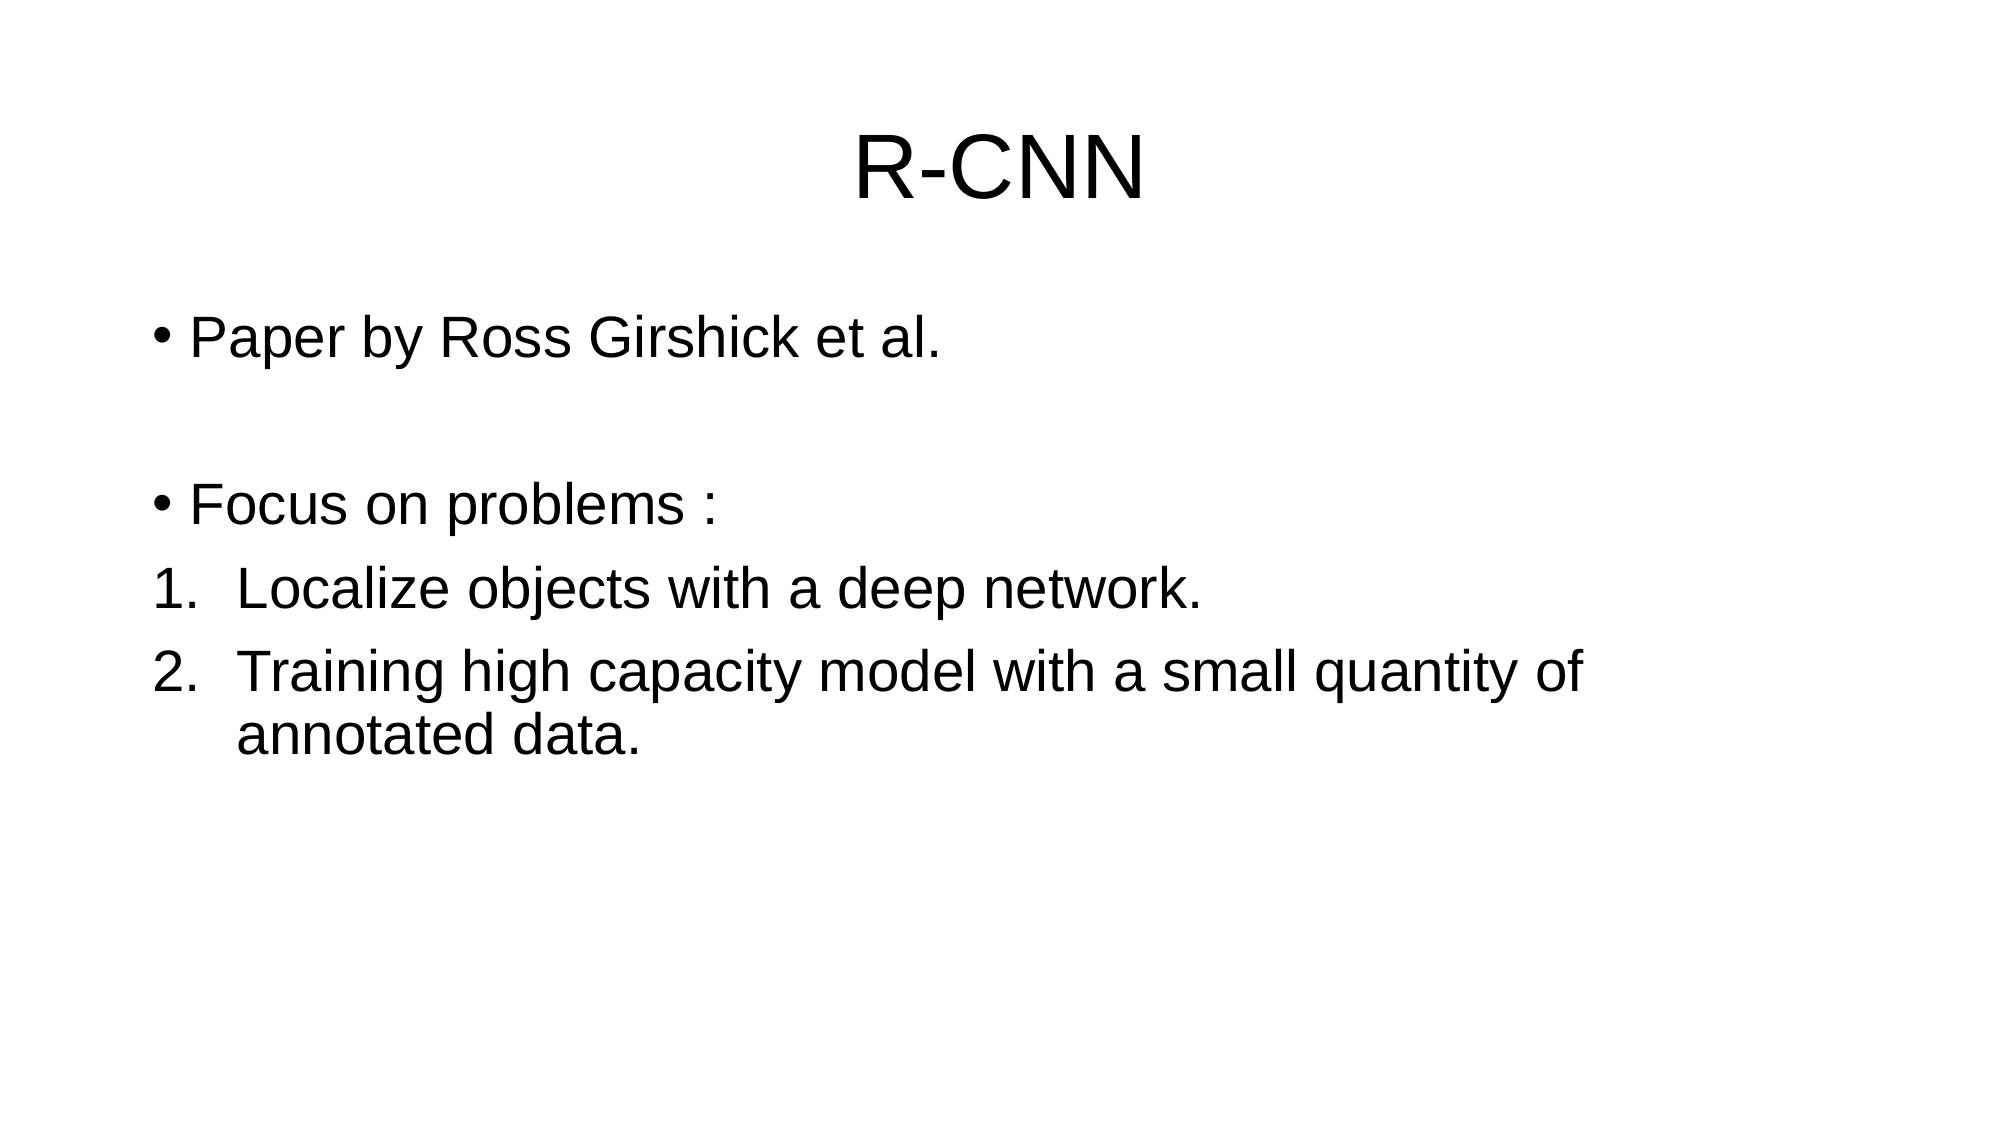

# R-CNN
Paper by Ross Girshick et al.

Focus on problems :
Localize objects with a deep network.
Training high capacity model with a small quantity of annotated data.